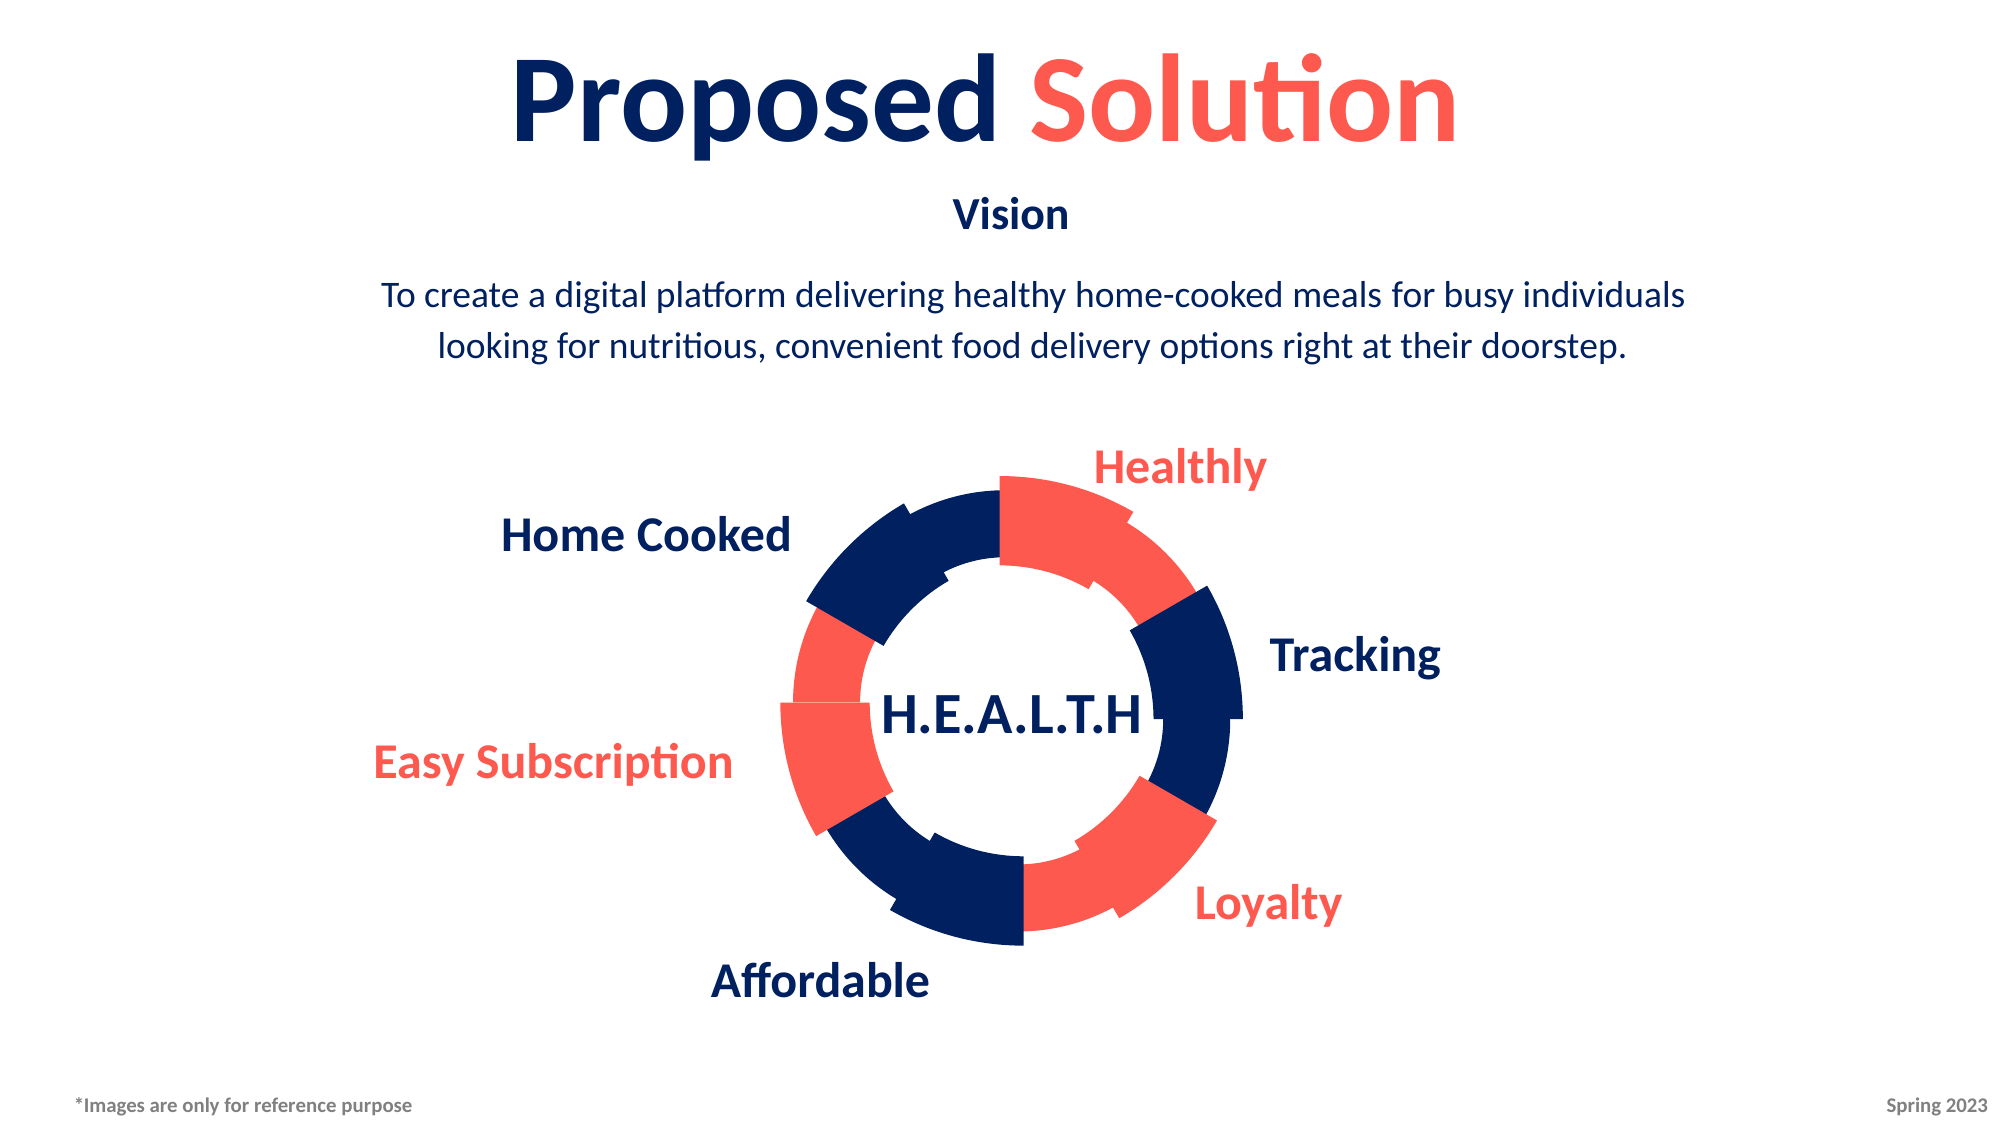

Proposed Solution
Vision
To create a digital platform delivering healthy home-cooked meals for busy individuals
looking for nutritious, convenient food delivery options right at their doorstep.
Healthly

Home Cooked
Tracking
H.E.A.L.T.H
Easy Subscription
Loyalty
Affordable
Spring 2023
*Images are only for reference purpose